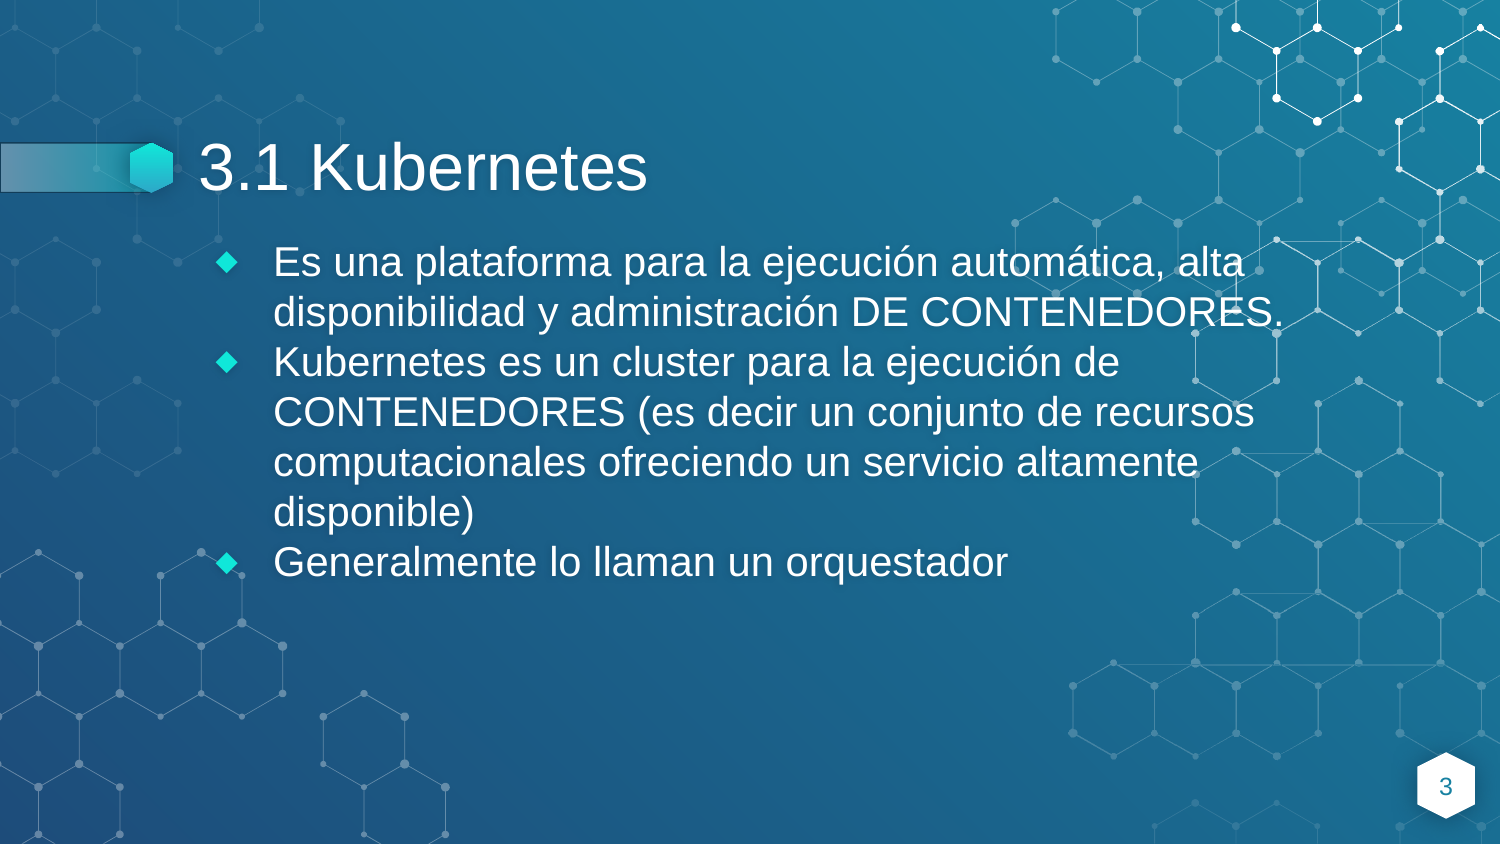

# 3.1 Kubernetes
Es una plataforma para la ejecución automática, alta disponibilidad y administración DE CONTENEDORES.
Kubernetes es un cluster para la ejecución de CONTENEDORES (es decir un conjunto de recursos computacionales ofreciendo un servicio altamente disponible)
Generalmente lo llaman un orquestador
3